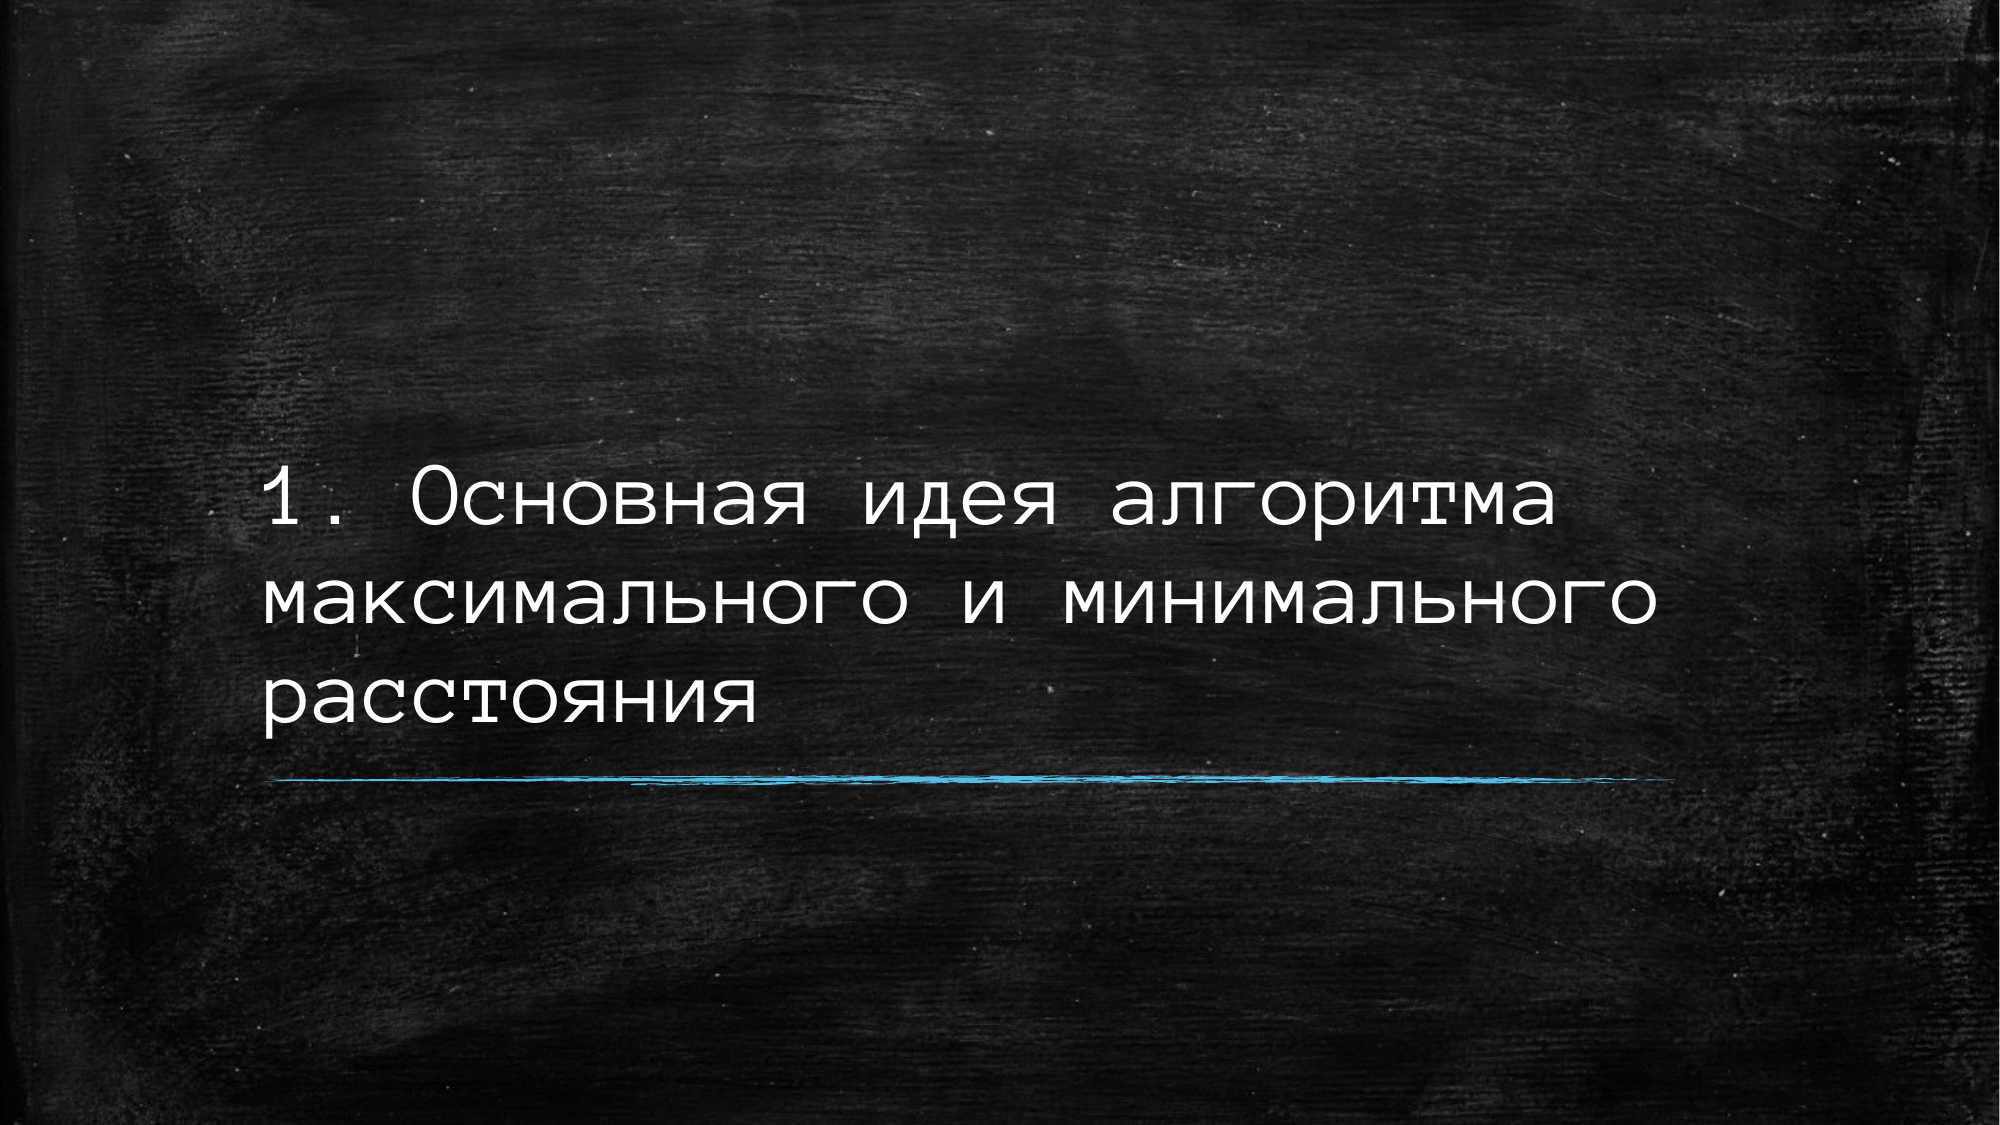

# 1. Основная идея алгоритма максимального и минимального расстояния